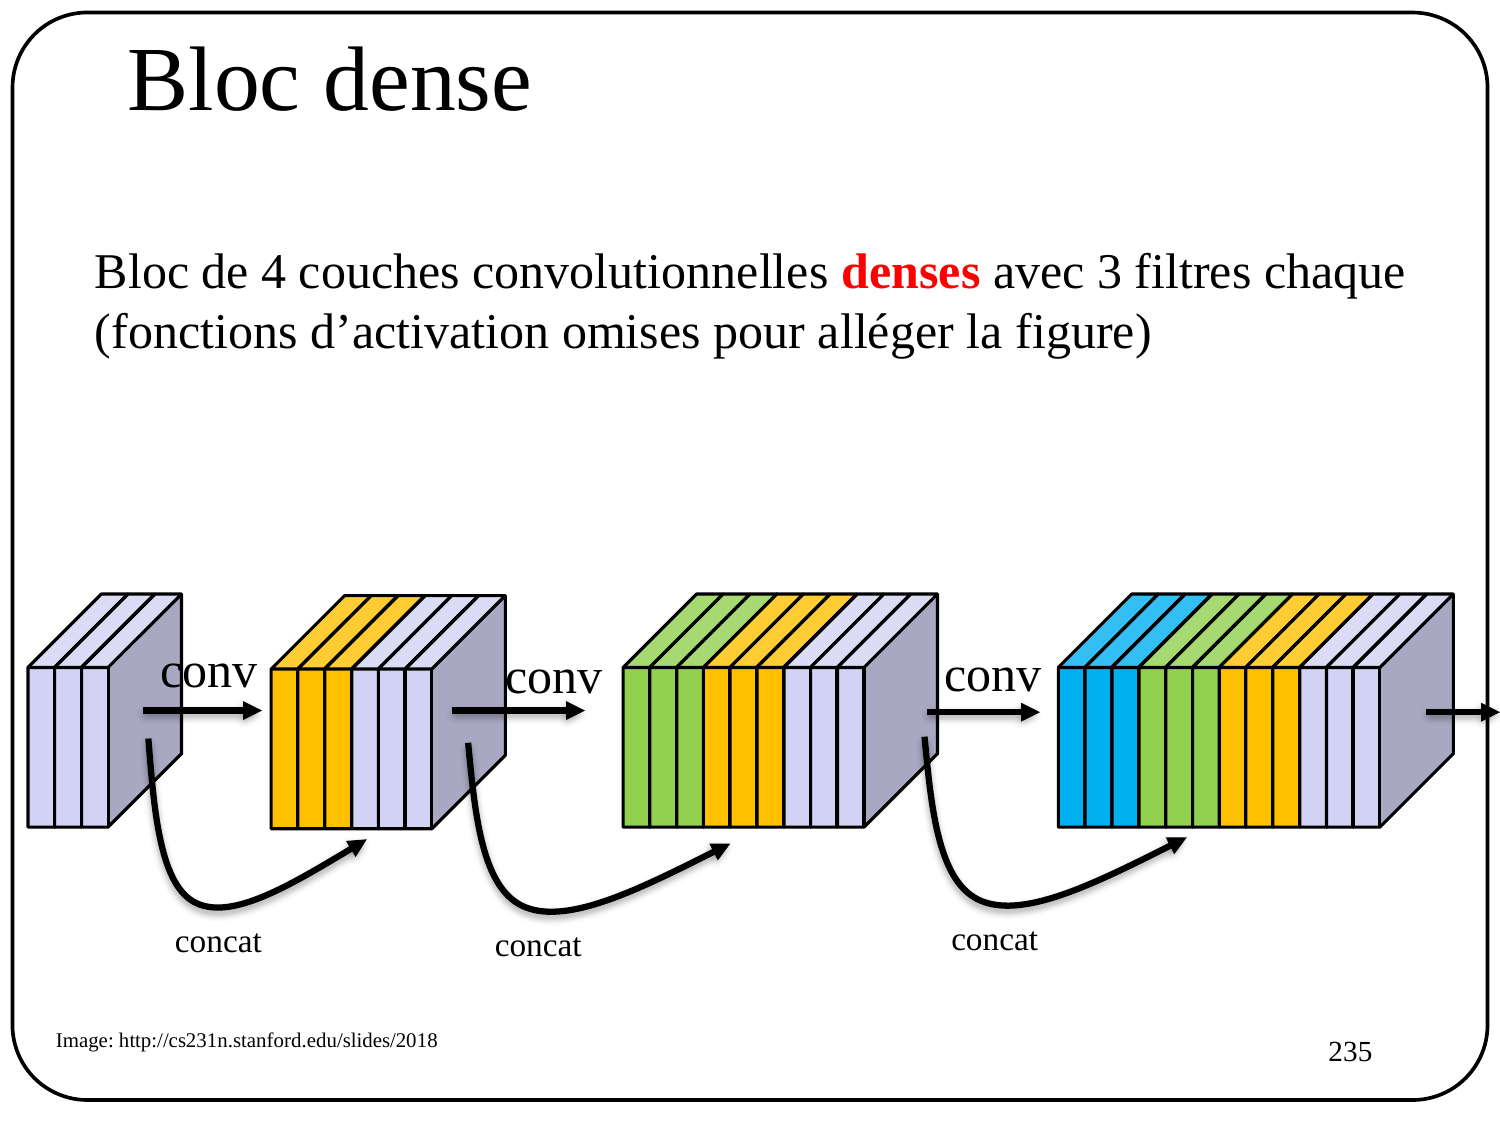

# Bloc dense
Bloc de 4 couches convolutionnelles denses avec 3 filtres chaque
(fonctions d’activation omises pour alléger la figure)

conv
conv
conv

concat
concat
concat
Image: http://cs231n.stanford.edu/slides/2018
235